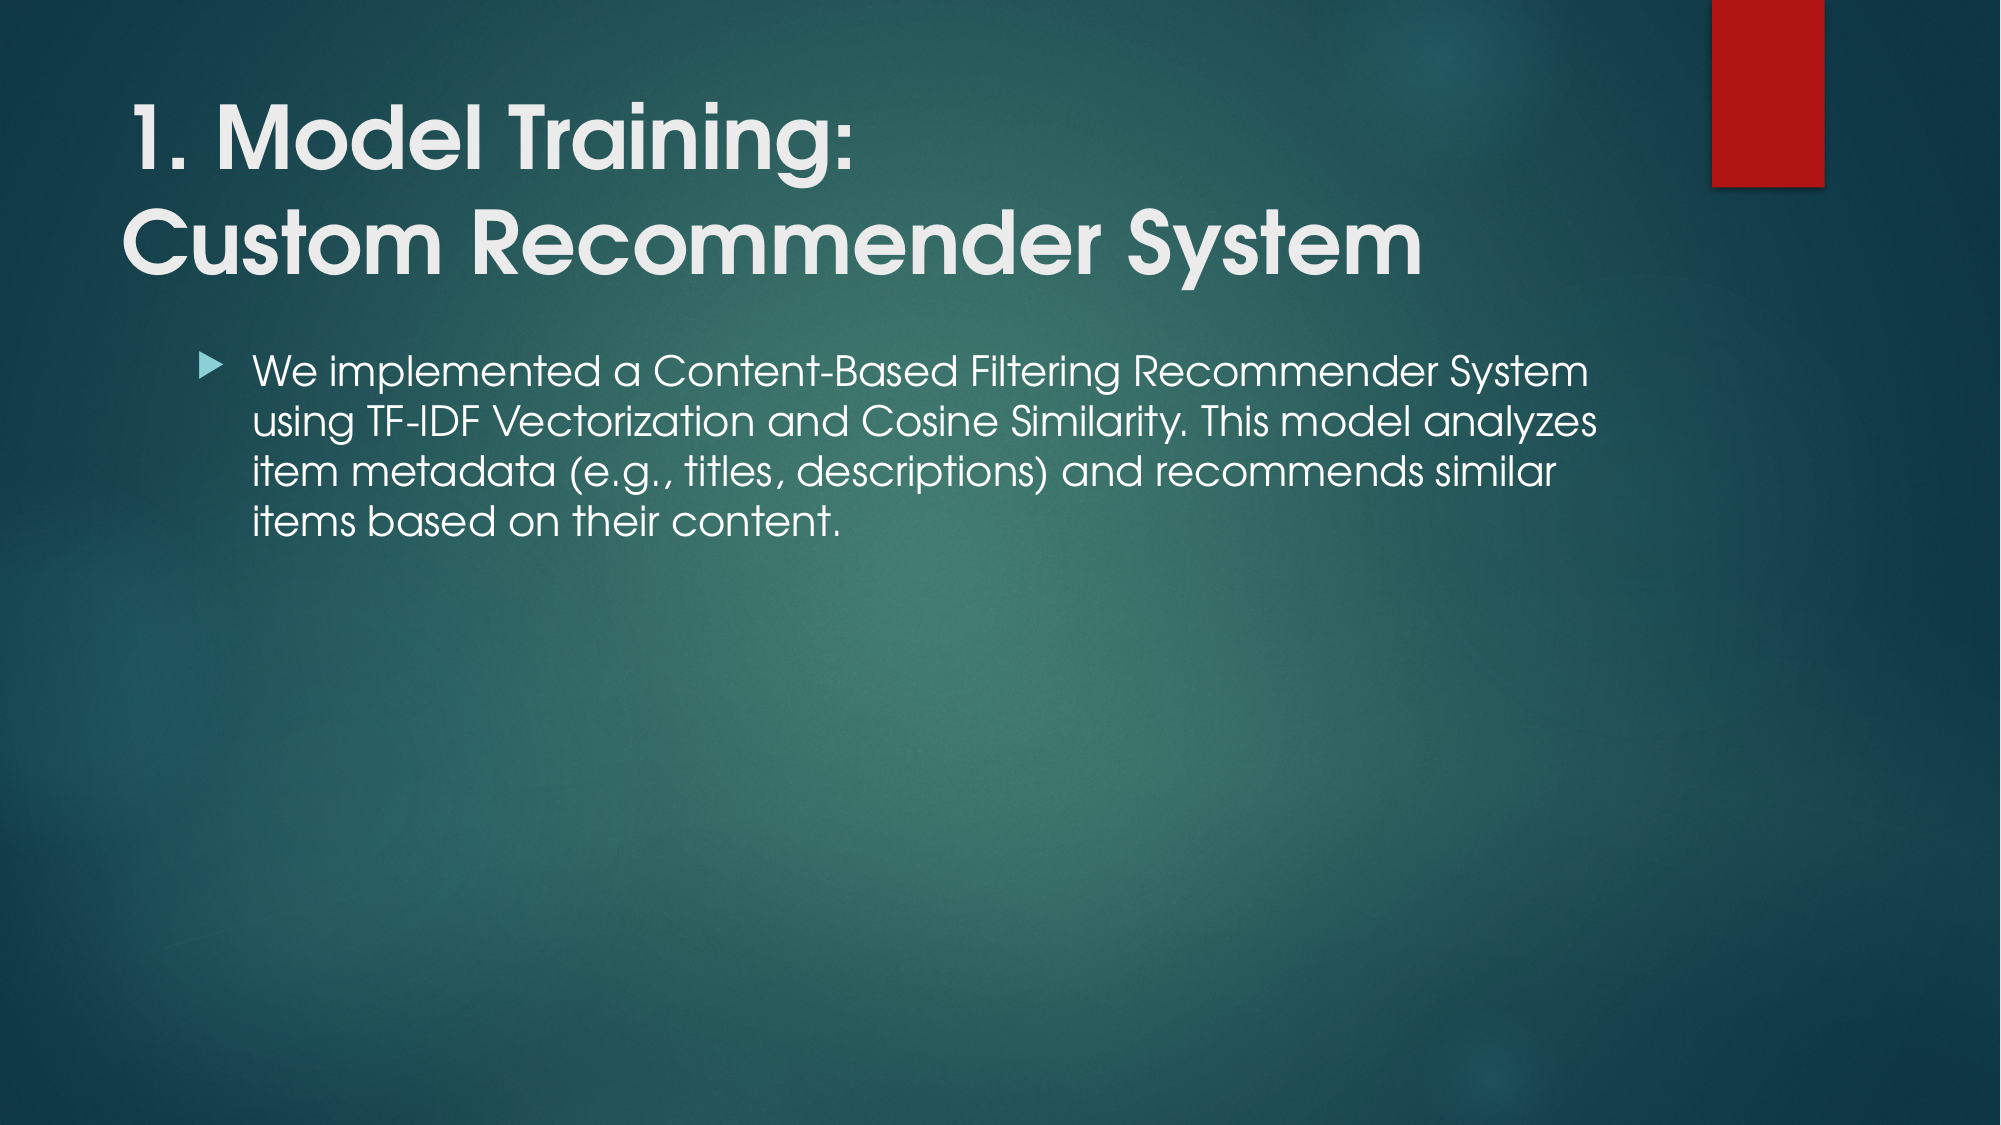

# 1. Model Training: Custom Recommender System
We implemented a Content-Based Filtering Recommender System using TF-IDF Vectorization and Cosine Similarity. This model analyzes item metadata (e.g., titles, descriptions) and recommends similar items based on their content.